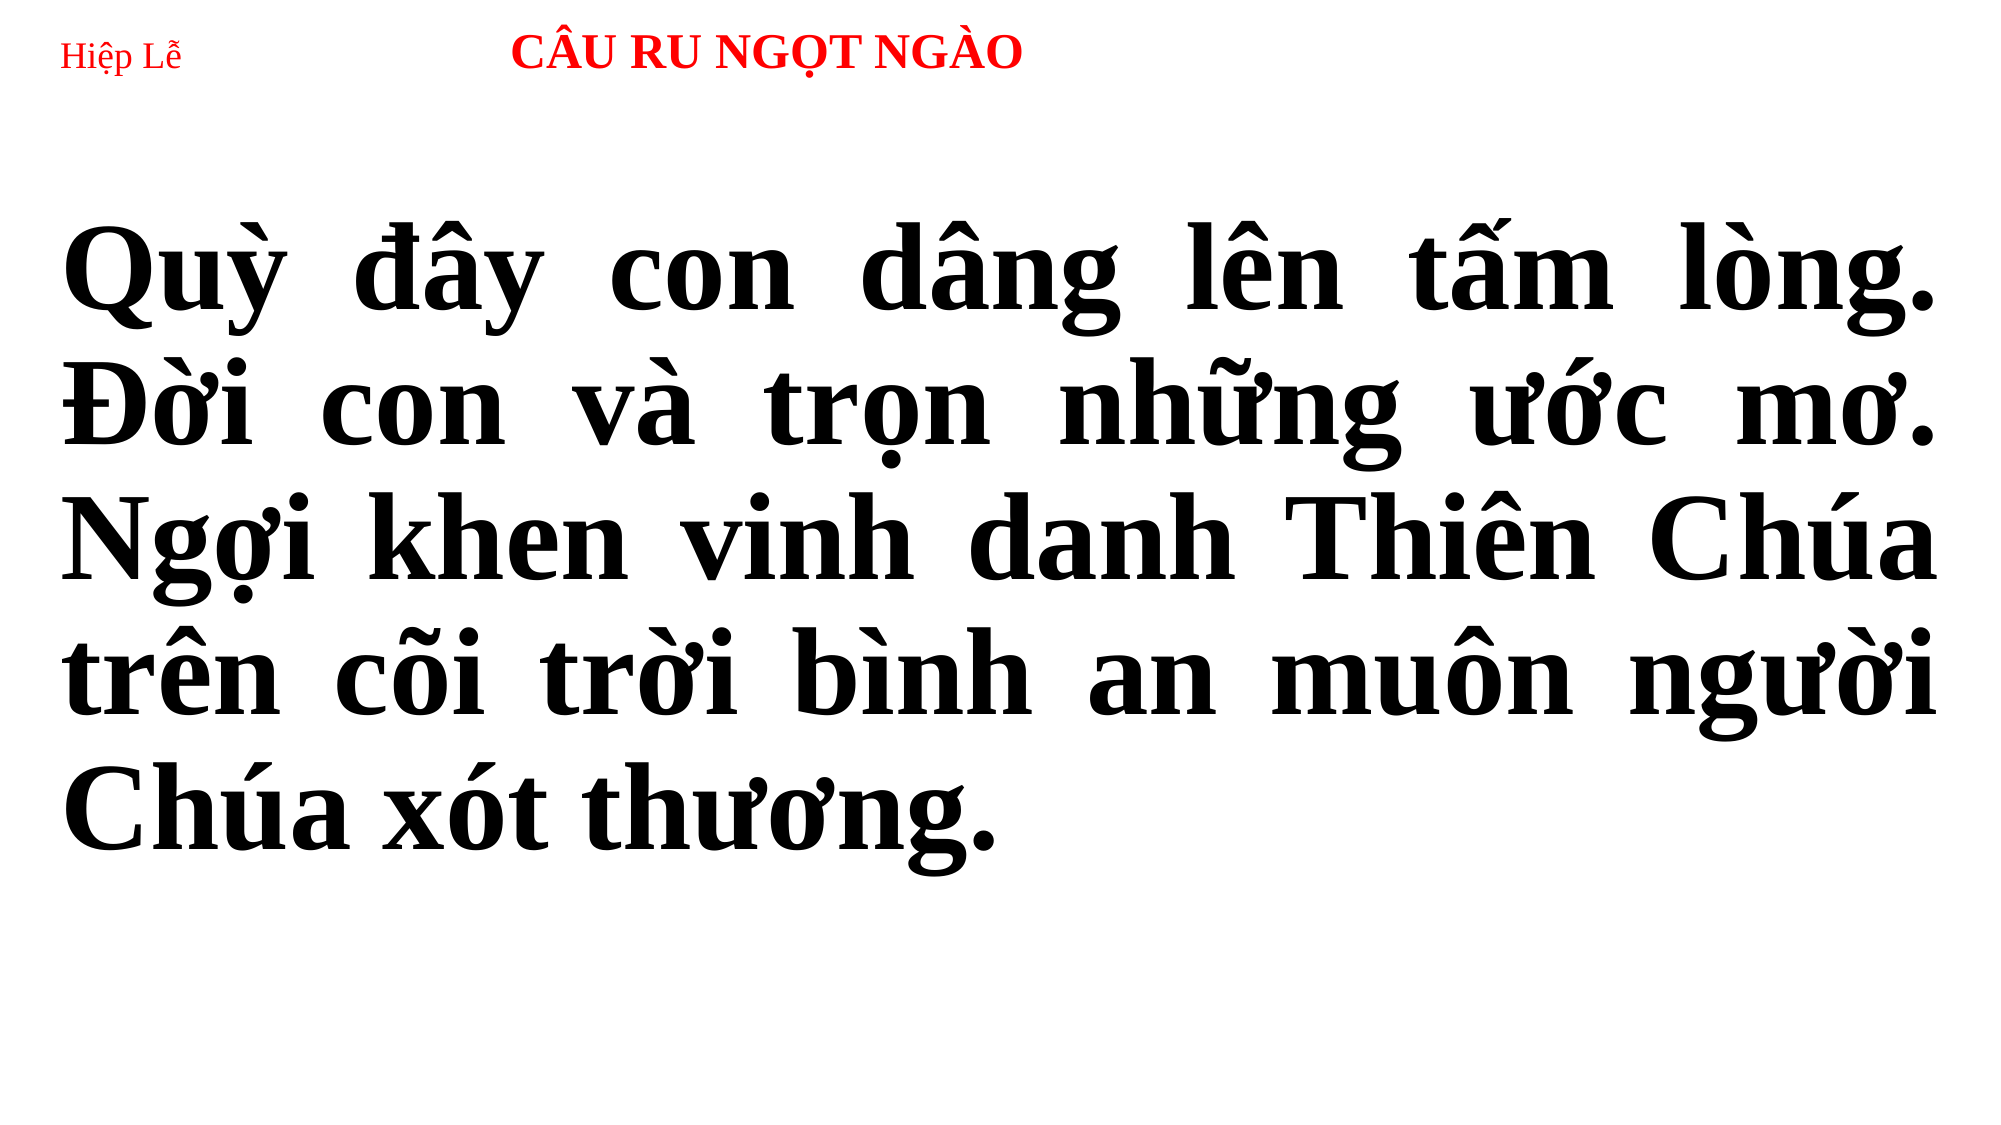

# Hiệp Lễ                        	CÂU RU NGỌT NGÀO
Quỳ đây con dâng lên tấm lòng. Đời con và trọn những ước mơ. Ngợi khen vinh danh Thiên Chúa trên cõi trời bình an muôn người Chúa xót thương.